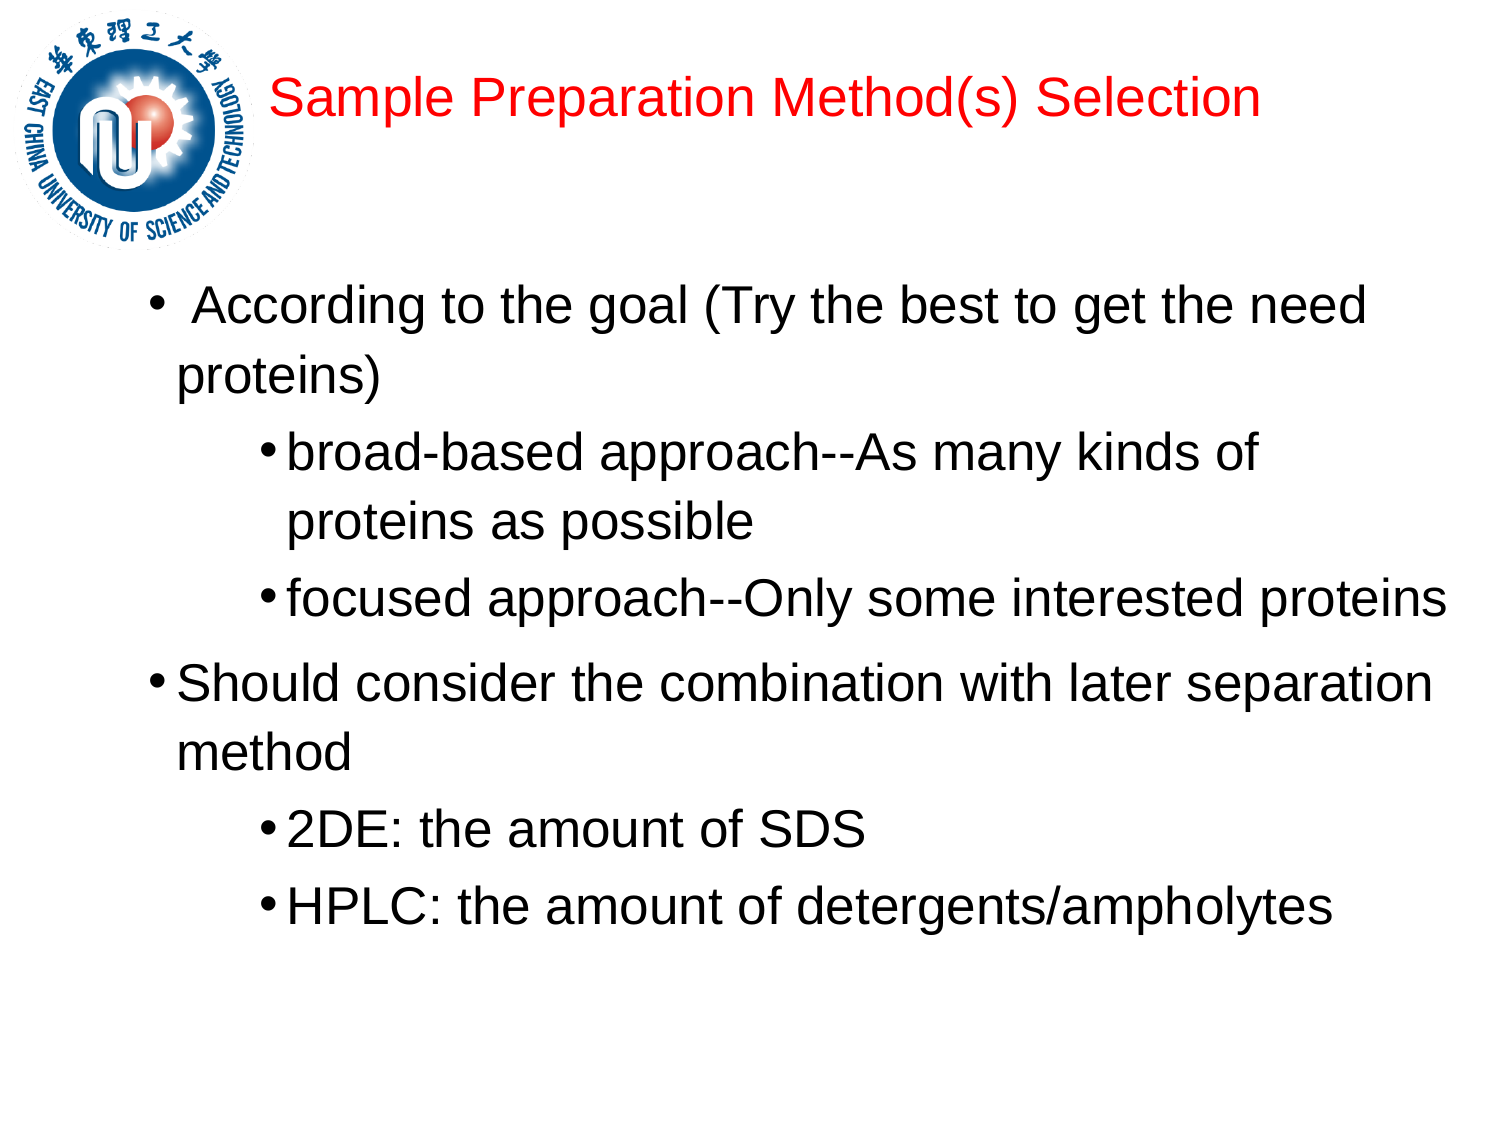

# Sample Preparation Method(s) Selection
 According to the goal (Try the best to get the need proteins)
broad-based approach--As many kinds of proteins as possible
focused approach--Only some interested proteins
Should consider the combination with later separation method
2DE: the amount of SDS
HPLC: the amount of detergents/ampholytes